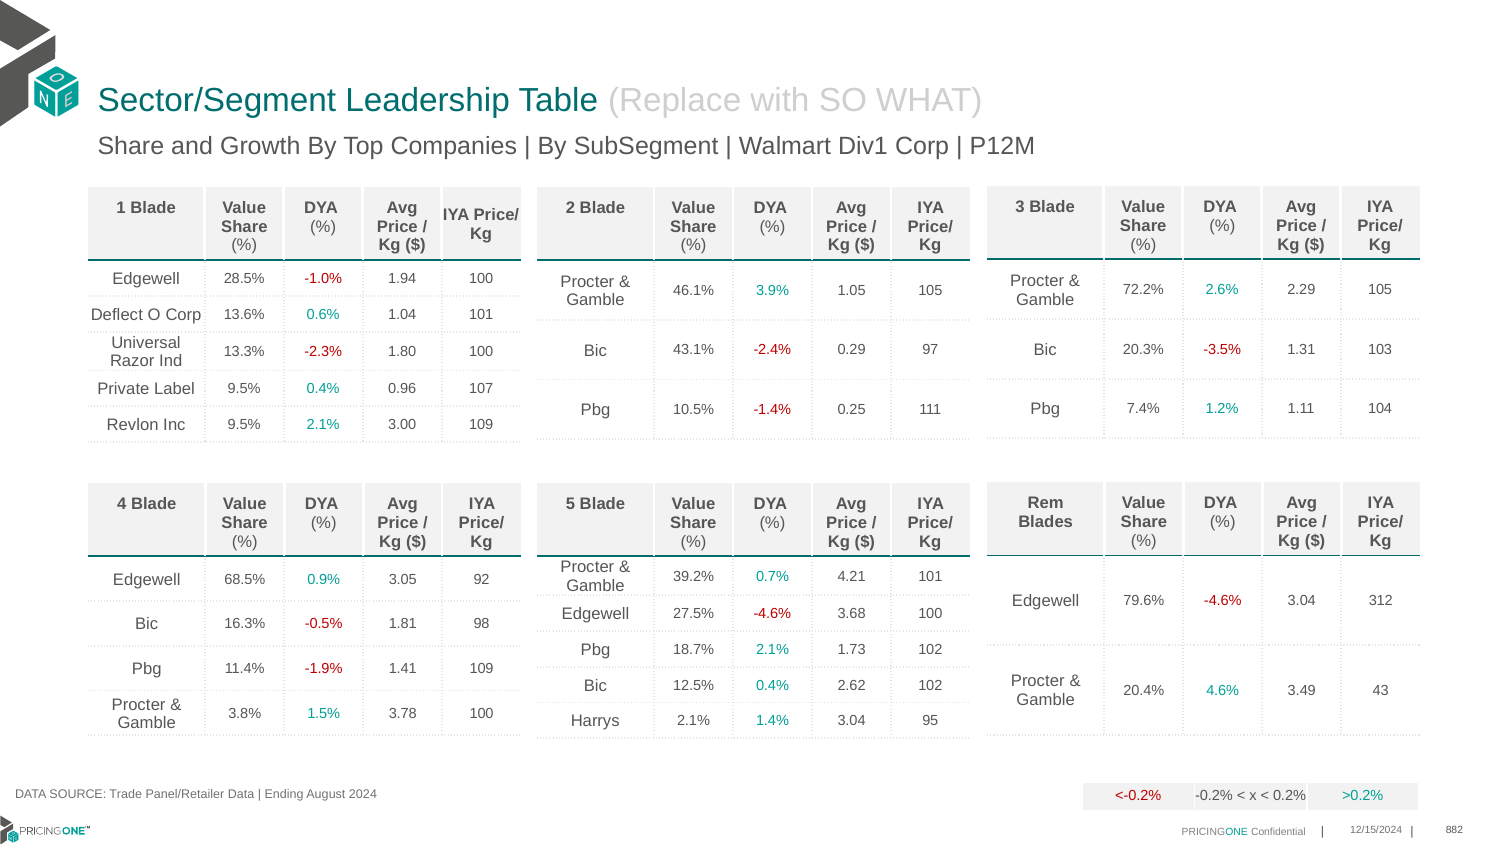

# Sector/Segment Leadership Table (Replace with SO WHAT)
Share and Growth By Top Companies | By SubSegment | Walmart Div1 Corp | P12M
| 3 Blade | Value Share (%) | DYA (%) | Avg Price /Kg ($) | IYA Price/Kg |
| --- | --- | --- | --- | --- |
| Procter & Gamble | 72.2% | 2.6% | 2.29 | 105 |
| Bic | 20.3% | -3.5% | 1.31 | 103 |
| Pbg | 7.4% | 1.2% | 1.11 | 104 |
| 1 Blade | Value Share (%) | DYA (%) | Avg Price /Kg ($) | IYA Price/ Kg |
| --- | --- | --- | --- | --- |
| Edgewell | 28.5% | -1.0% | 1.94 | 100 |
| Deflect O Corp | 13.6% | 0.6% | 1.04 | 101 |
| Universal Razor Ind | 13.3% | -2.3% | 1.80 | 100 |
| Private Label | 9.5% | 0.4% | 0.96 | 107 |
| Revlon Inc | 9.5% | 2.1% | 3.00 | 109 |
| 2 Blade | Value Share (%) | DYA (%) | Avg Price /Kg ($) | IYA Price/Kg |
| --- | --- | --- | --- | --- |
| Procter & Gamble | 46.1% | 3.9% | 1.05 | 105 |
| Bic | 43.1% | -2.4% | 0.29 | 97 |
| Pbg | 10.5% | -1.4% | 0.25 | 111 |
| Rem Blades | Value Share (%) | DYA (%) | Avg Price /Kg ($) | IYA Price/Kg |
| --- | --- | --- | --- | --- |
| Edgewell | 79.6% | -4.6% | 3.04 | 312 |
| Procter & Gamble | 20.4% | 4.6% | 3.49 | 43 |
| 4 Blade | Value Share (%) | DYA (%) | Avg Price /Kg ($) | IYA Price/Kg |
| --- | --- | --- | --- | --- |
| Edgewell | 68.5% | 0.9% | 3.05 | 92 |
| Bic | 16.3% | -0.5% | 1.81 | 98 |
| Pbg | 11.4% | -1.9% | 1.41 | 109 |
| Procter & Gamble | 3.8% | 1.5% | 3.78 | 100 |
| 5 Blade | Value Share (%) | DYA (%) | Avg Price /Kg ($) | IYA Price/Kg |
| --- | --- | --- | --- | --- |
| Procter & Gamble | 39.2% | 0.7% | 4.21 | 101 |
| Edgewell | 27.5% | -4.6% | 3.68 | 100 |
| Pbg | 18.7% | 2.1% | 1.73 | 102 |
| Bic | 12.5% | 0.4% | 2.62 | 102 |
| Harrys | 2.1% | 1.4% | 3.04 | 95 |
DATA SOURCE: Trade Panel/Retailer Data | Ending August 2024
| <-0.2% | -0.2% < x < 0.2% | >0.2% |
| --- | --- | --- |

12/15/2024
882